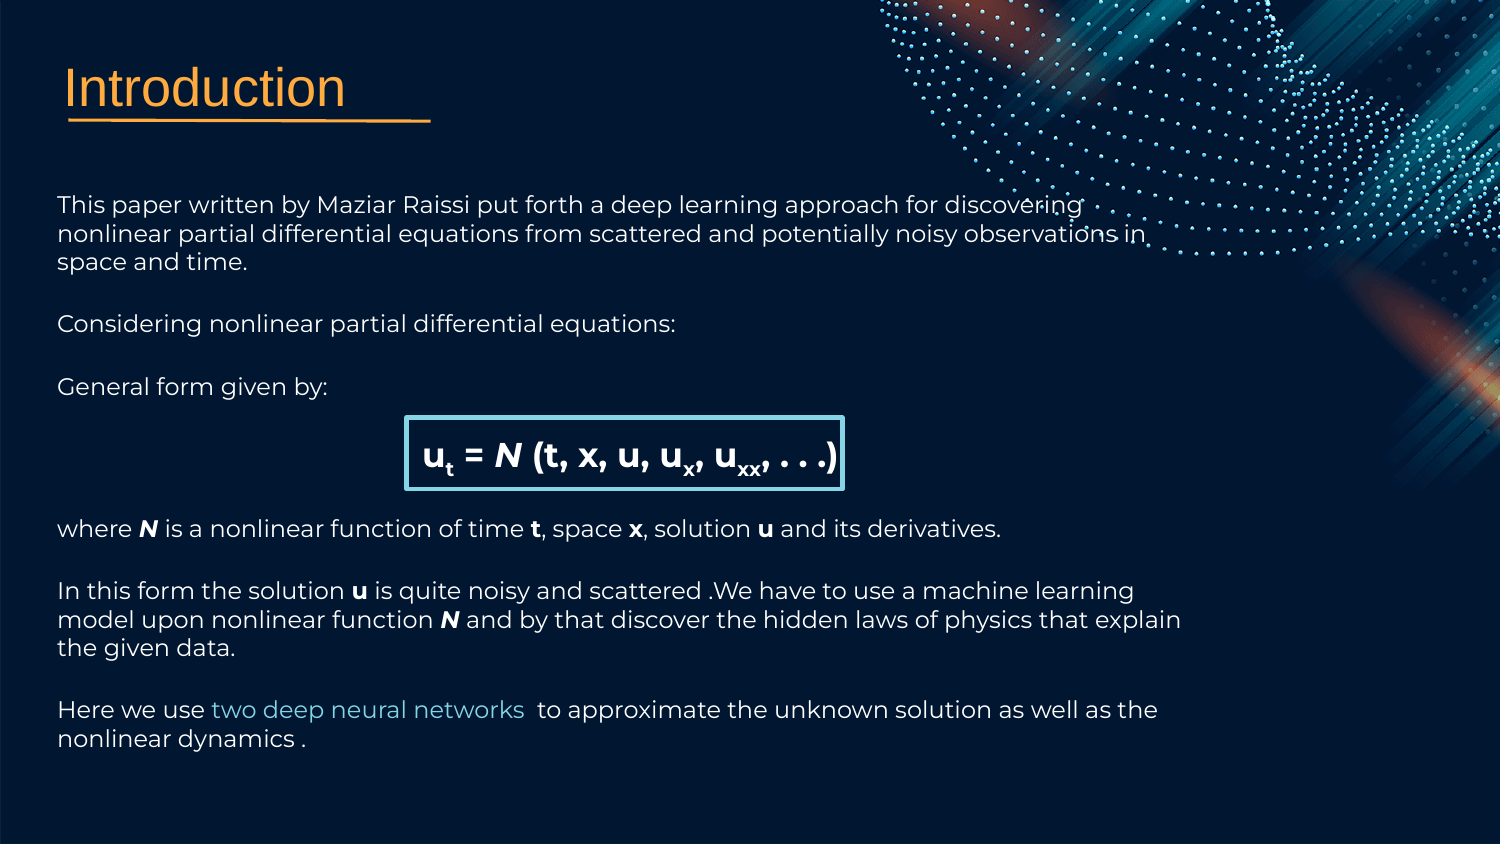

# Introduction
This paper written by Maziar Raissi put forth a deep learning approach for discovering nonlinear partial differential equations from scattered and potentially noisy observations in space and time.
Considering nonlinear partial differential equations:
General form given by:
ut = N (t, x, u, ux, uxx, . . .)
where N is a nonlinear function of time t, space x, solution u and its derivatives.
In this form the solution u is quite noisy and scattered .We have to use a machine learning model upon nonlinear function N and by that discover the hidden laws of physics that explain the given data.
Here we use two deep neural networks  to approximate the unknown solution as well as the nonlinear dynamics .